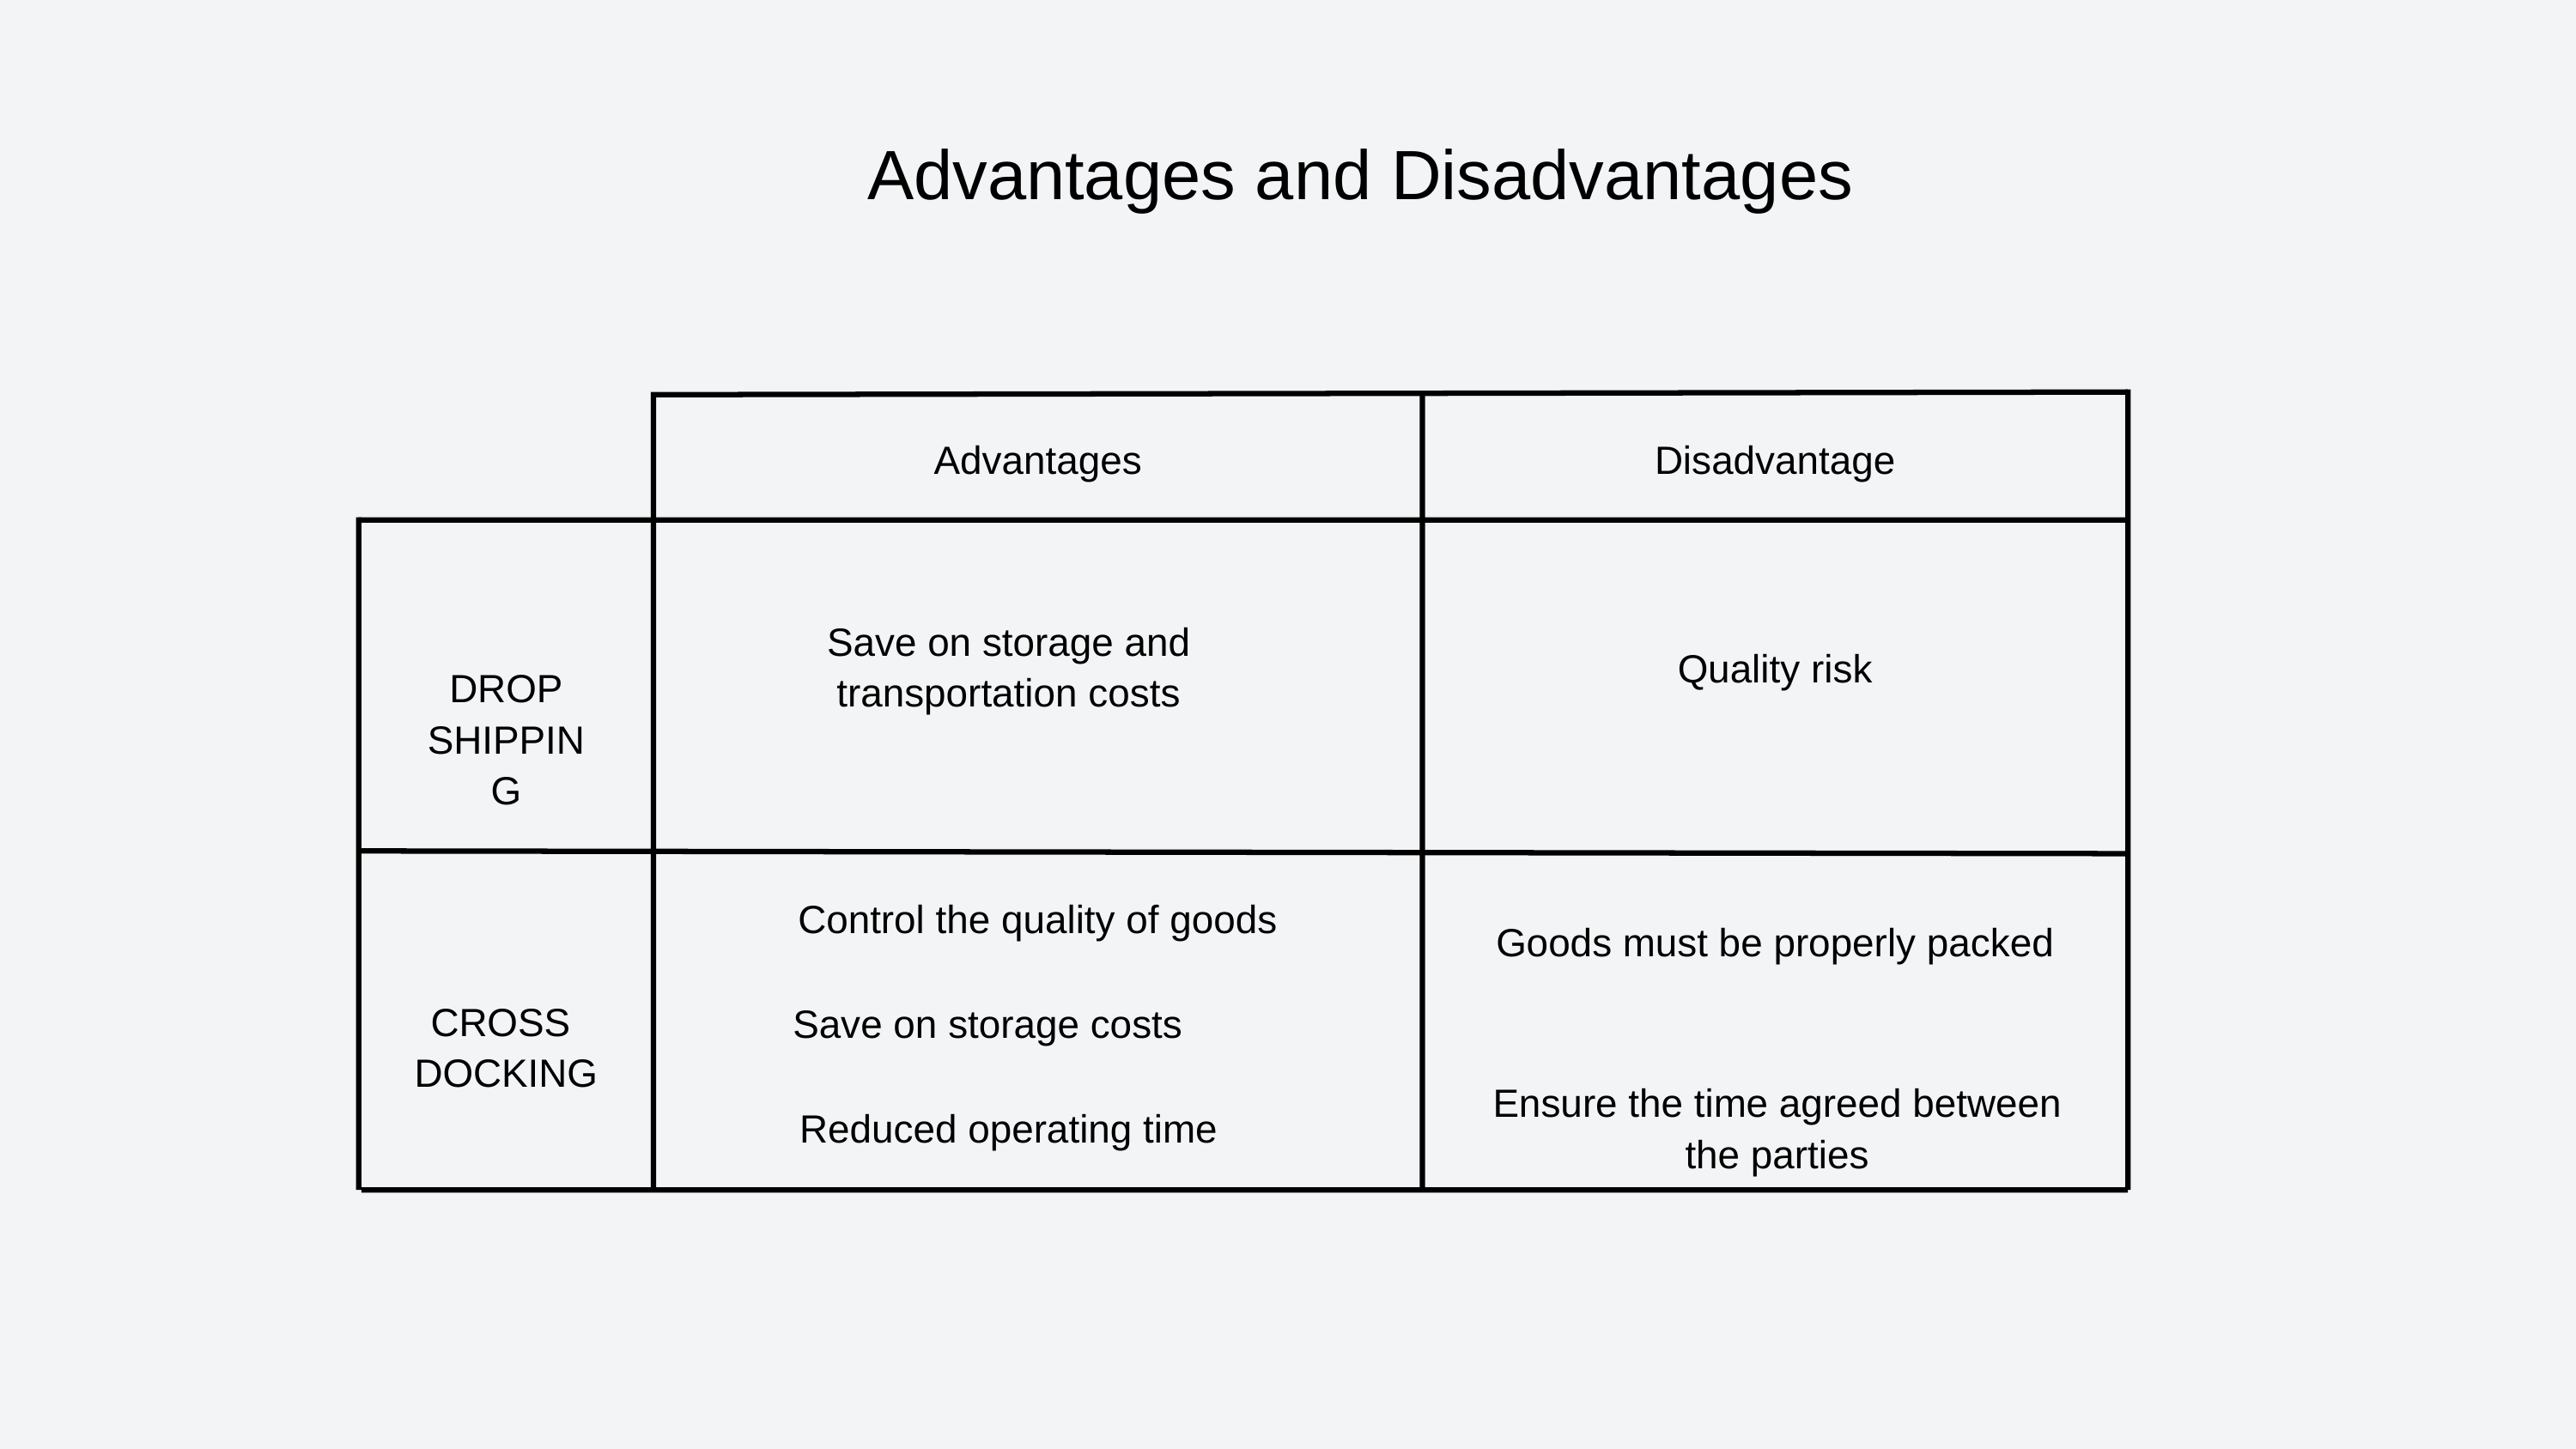

Advantages and Disadvantages

Advantages
Disadvantage

Save on storage and transportation costs
Quality risk
DROP
SHIPPING

Control the quality of goods
Goods must be properly packed
CROSS
DOCKING
Save on storage costs
Ensure the time agreed between the parties
Reduced operating time